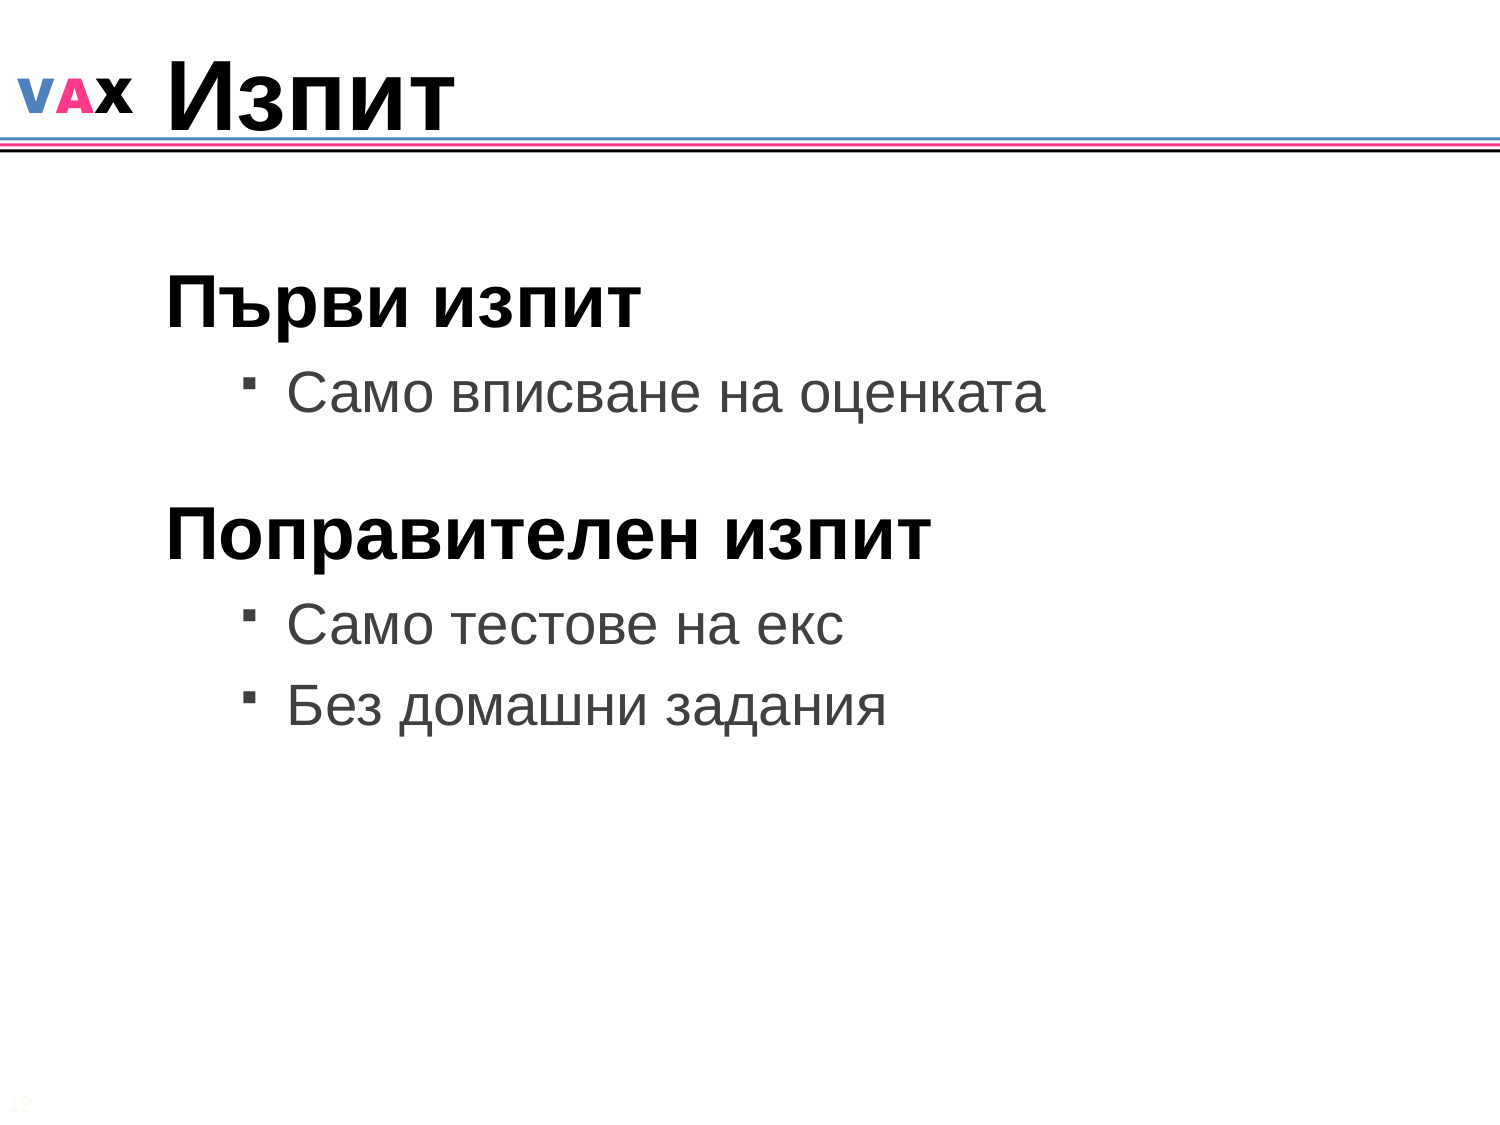

# Изпит
Първи изпит
Само вписване на оценката
Поправителен изпит
Само тестове на екс
Без домашни задания